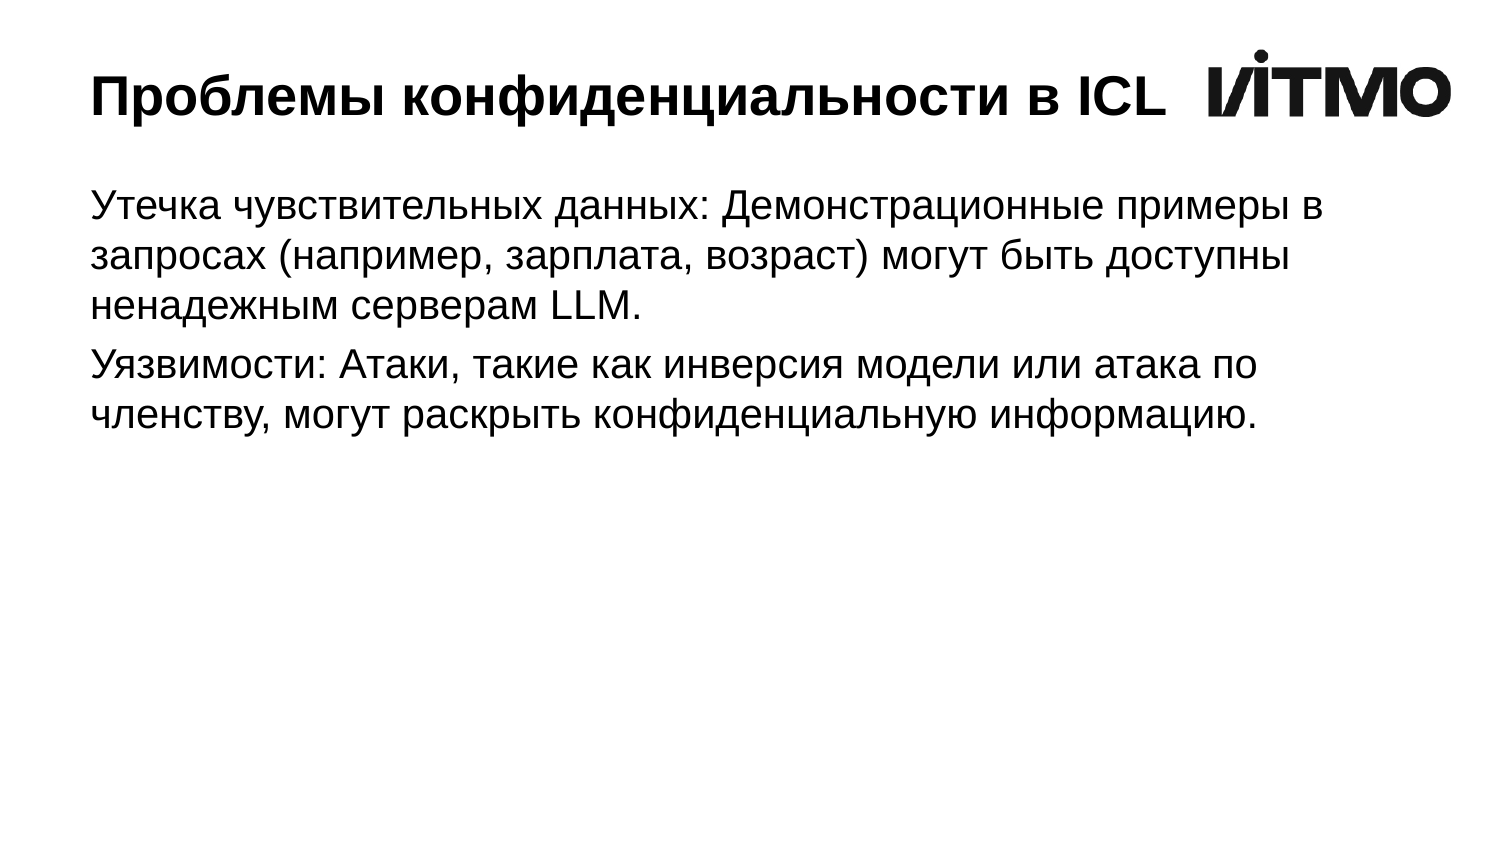

# Проблемы конфиденциальности в ICL
Утечка чувствительных данных: Демонстрационные примеры в запросах (например, зарплата, возраст) могут быть доступны ненадежным серверам LLM.
Уязвимости: Атаки, такие как инверсия модели или атака по членству, могут раскрыть конфиденциальную информацию.